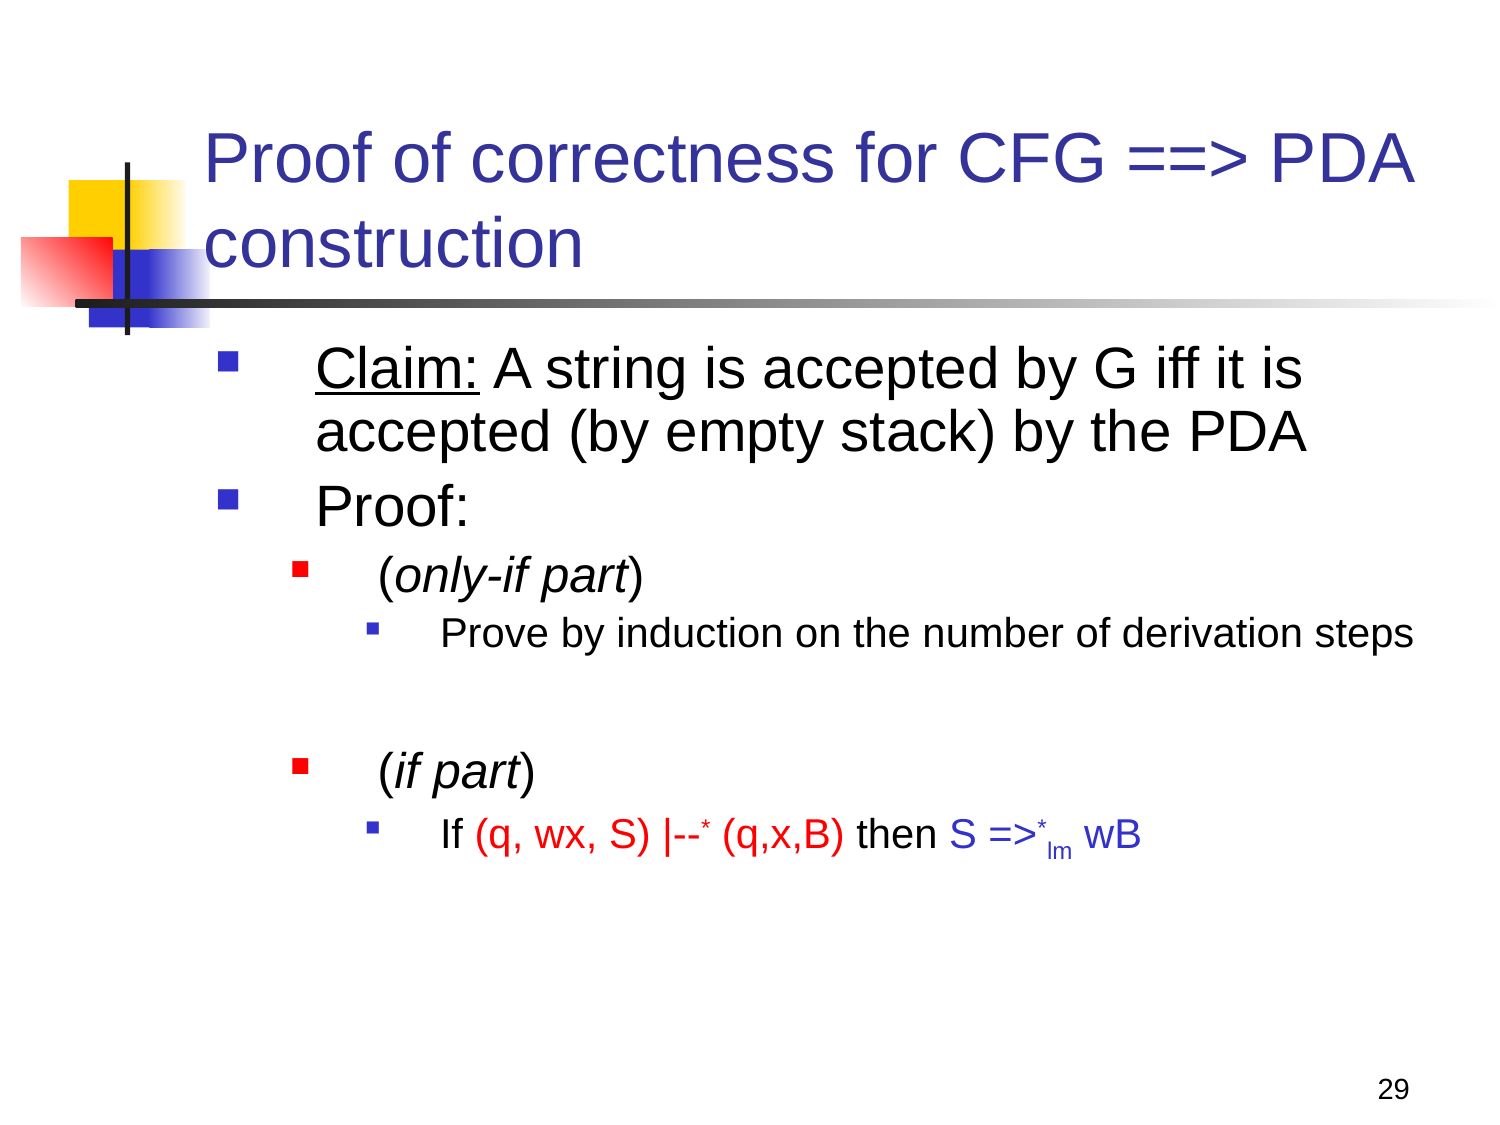

# Proof of correctness for CFG ==> PDA construction
Claim: A string is accepted by G iff it is accepted (by empty stack) by the PDA
Proof:
(only-if part)
Prove by induction on the number of derivation steps

(if part)
If (q, wx, S) |--* (q,x,B) then S =>*lm wB

29